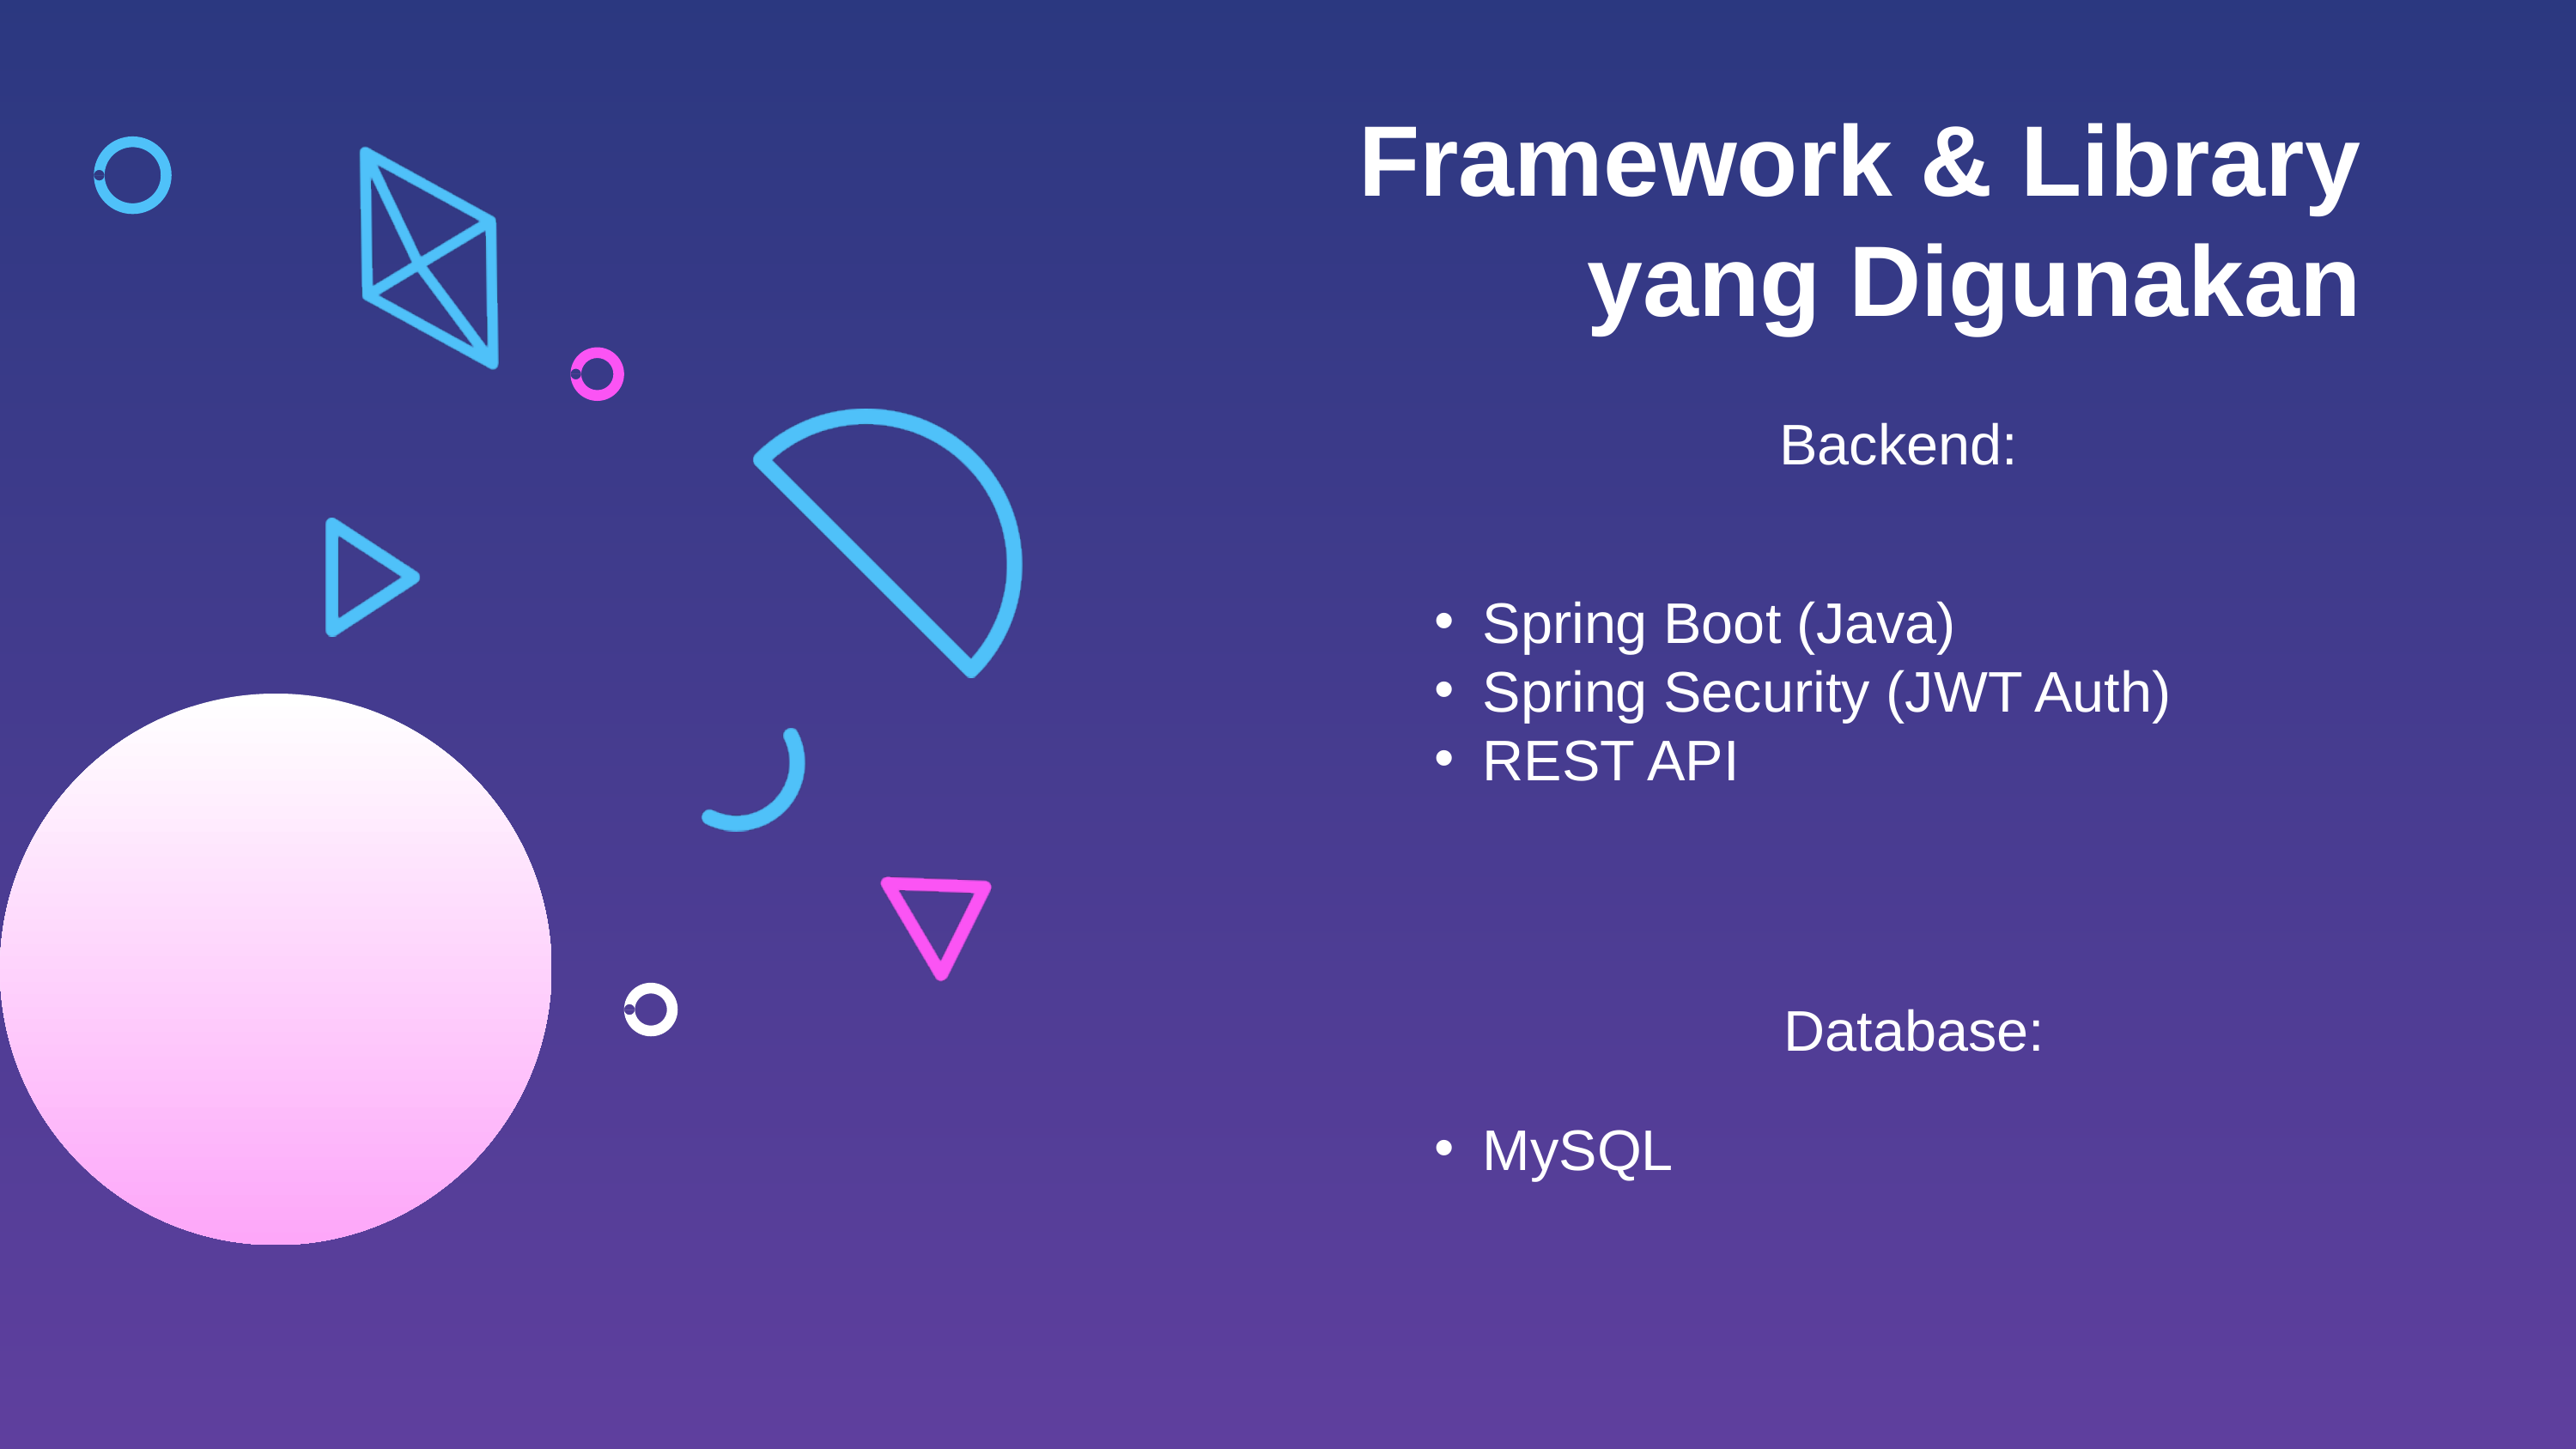

Framework & Library yang Digunakan

Backend:

Spring Boot (Java)
Spring Security (JWT Auth)
REST API

Database:
MySQL